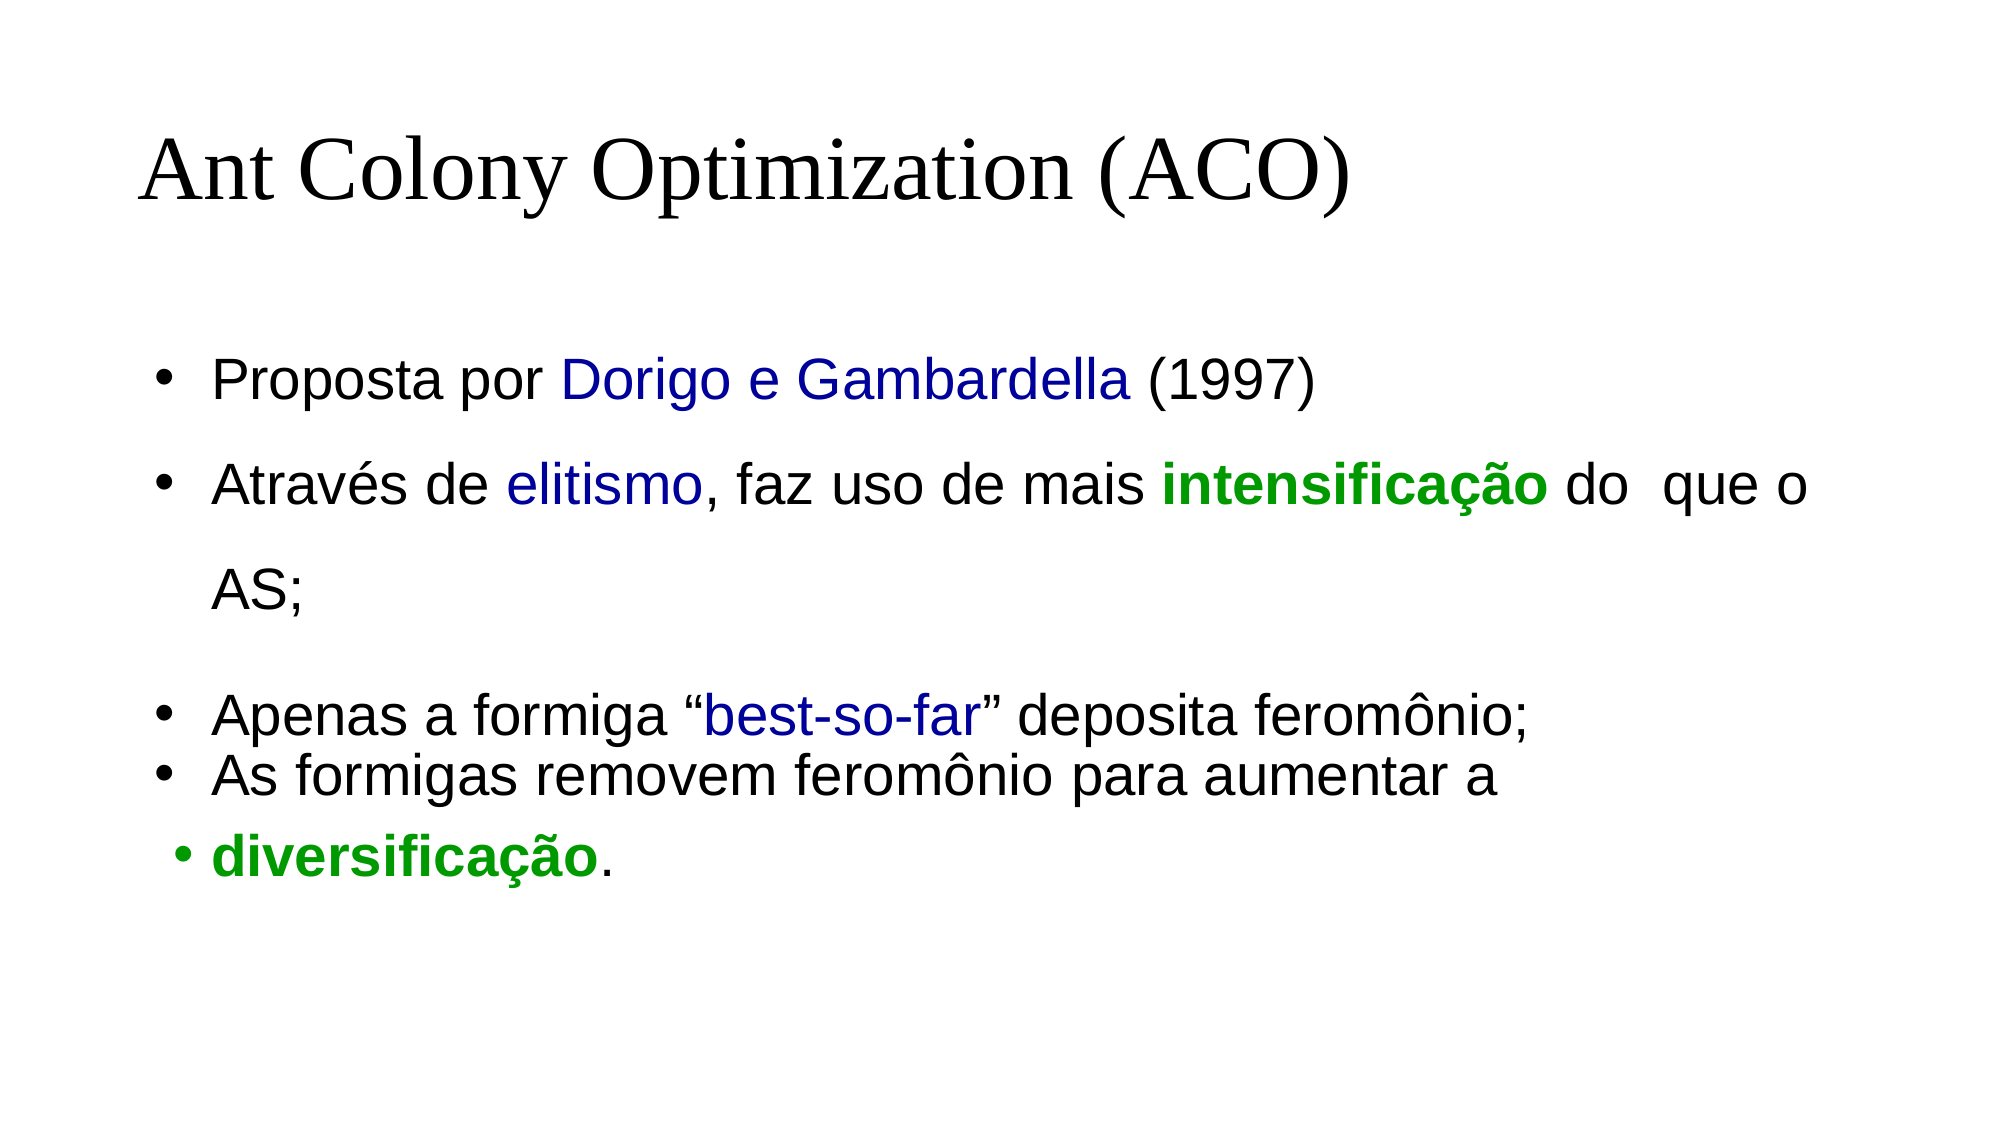

# Ant Colony Optimization (ACO)
Proposta por Dorigo e Gambardella (1997)
Através de elitismo, faz uso de mais intensificação do  que o AS;
Apenas a formiga “best-so-far” deposita feromônio;
As formigas removem feromônio para aumentar a
diversificação.